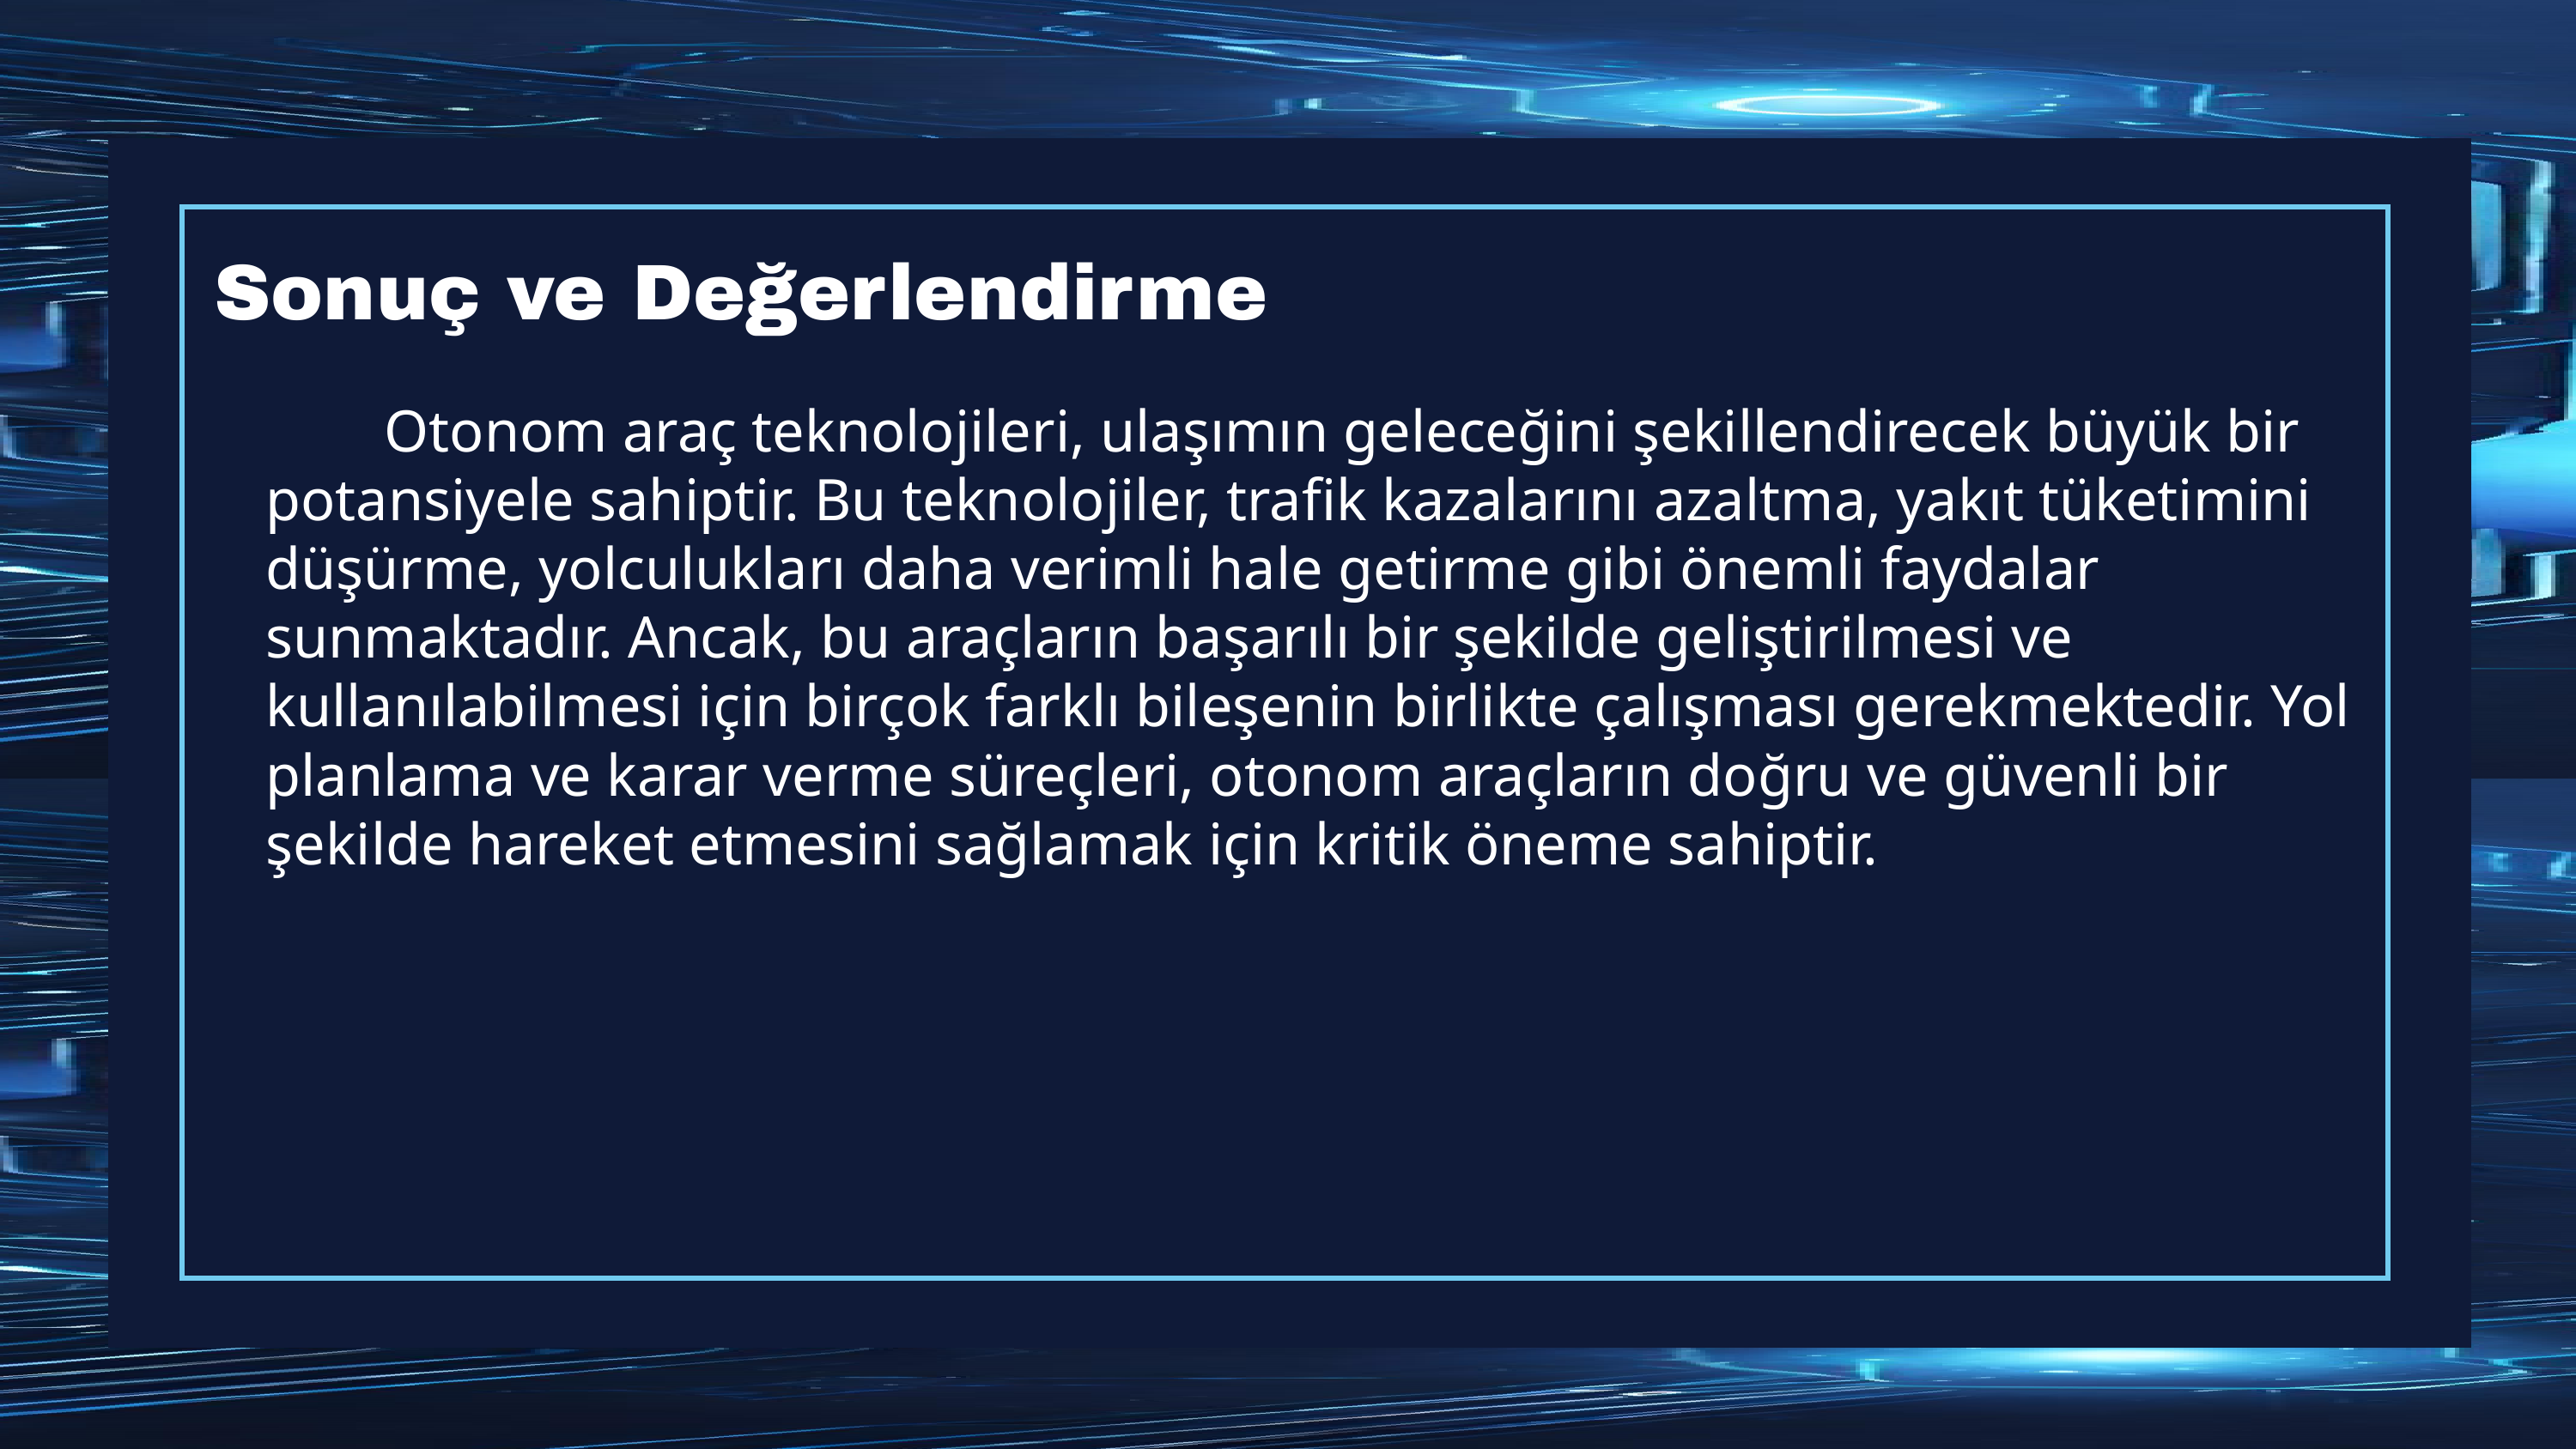

# Sonuç ve Değerlendirme
        Otonom araç teknolojileri, ulaşımın geleceğini şekillendirecek büyük bir potansiyele sahiptir. Bu teknolojiler, trafik kazalarını azaltma, yakıt tüketimini düşürme, yolculukları daha verimli hale getirme gibi önemli faydalar sunmaktadır. Ancak, bu araçların başarılı bir şekilde geliştirilmesi ve kullanılabilmesi için birçok farklı bileşenin birlikte çalışması gerekmektedir. Yol planlama ve karar verme süreçleri, otonom araçların doğru ve güvenli bir şekilde hareket etmesini sağlamak için kritik öneme sahiptir.